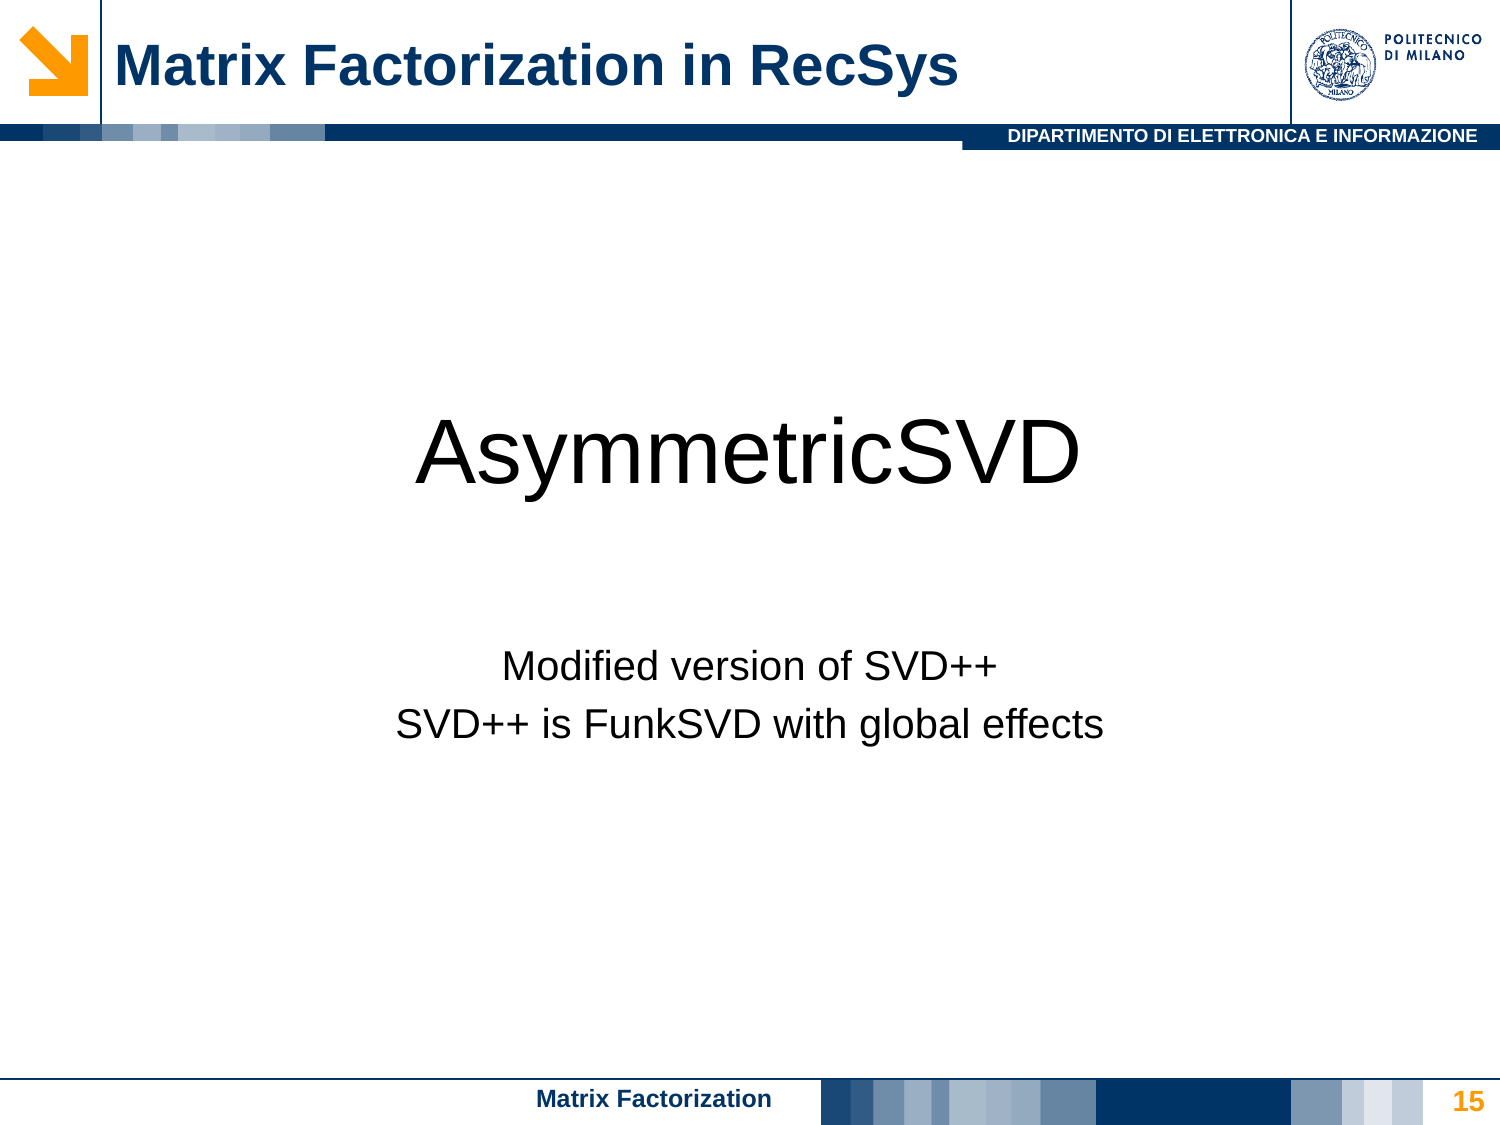

# Matrix Factorization in RecSys
AsymmetricSVD

Modified version of SVD++
SVD++ is FunkSVD with global effects

Matrix Factorization
15